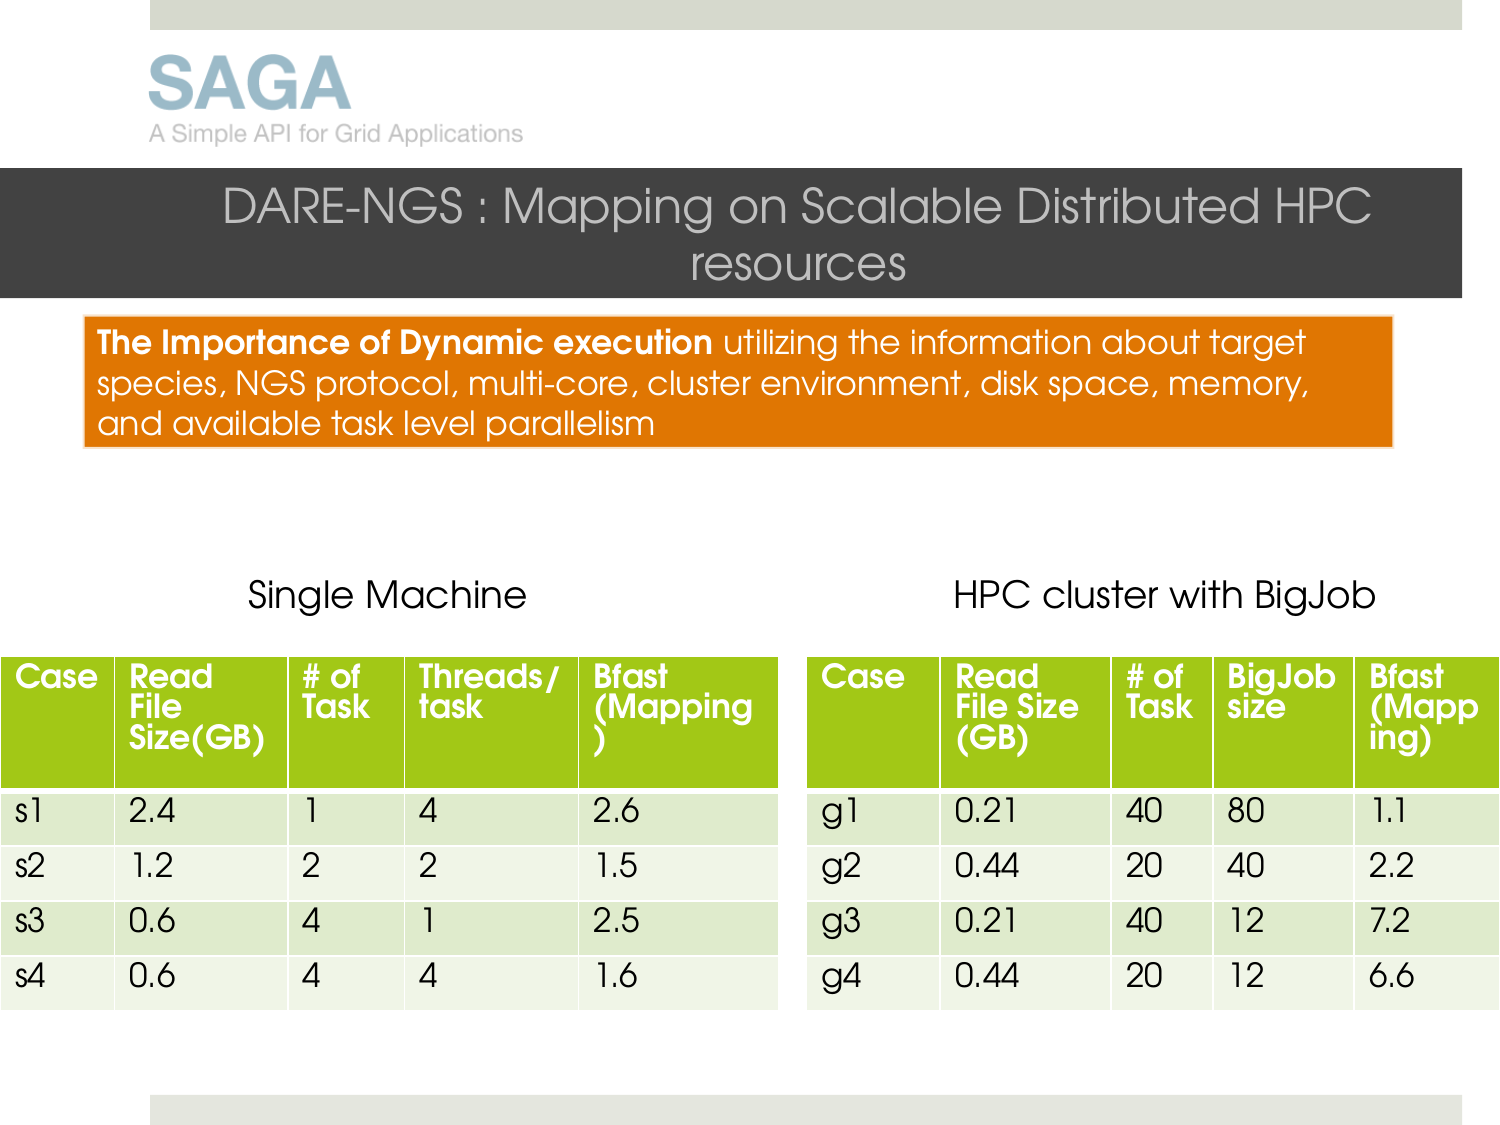

# DARE-NGS : Mapping on Scalable Distributed HPC resources
The Importance of Dynamic execution utilizing the information about target species, NGS protocol, multi-core, cluster environment, disk space, memory, and available task level parallelism
Single Machine
HPC cluster with BigJob
| Case | Read File Size(GB) | # of Task | Threads/task | Bfast (Mapping) |
| --- | --- | --- | --- | --- |
| s1 | 2.4 | 1 | 4 | 2.6 |
| s2 | 1.2 | 2 | 2 | 1.5 |
| s3 | 0.6 | 4 | 1 | 2.5 |
| s4 | 0.6 | 4 | 4 | 1.6 |
| Case | Read File Size (GB) | # of Task | BigJob size | Bfast (Mapping) |
| --- | --- | --- | --- | --- |
| g1 | 0.21 | 40 | 80 | 1.1 |
| g2 | 0.44 | 20 | 40 | 2.2 |
| g3 | 0.21 | 40 | 12 | 7.2 |
| g4 | 0.44 | 20 | 12 | 6.6 |